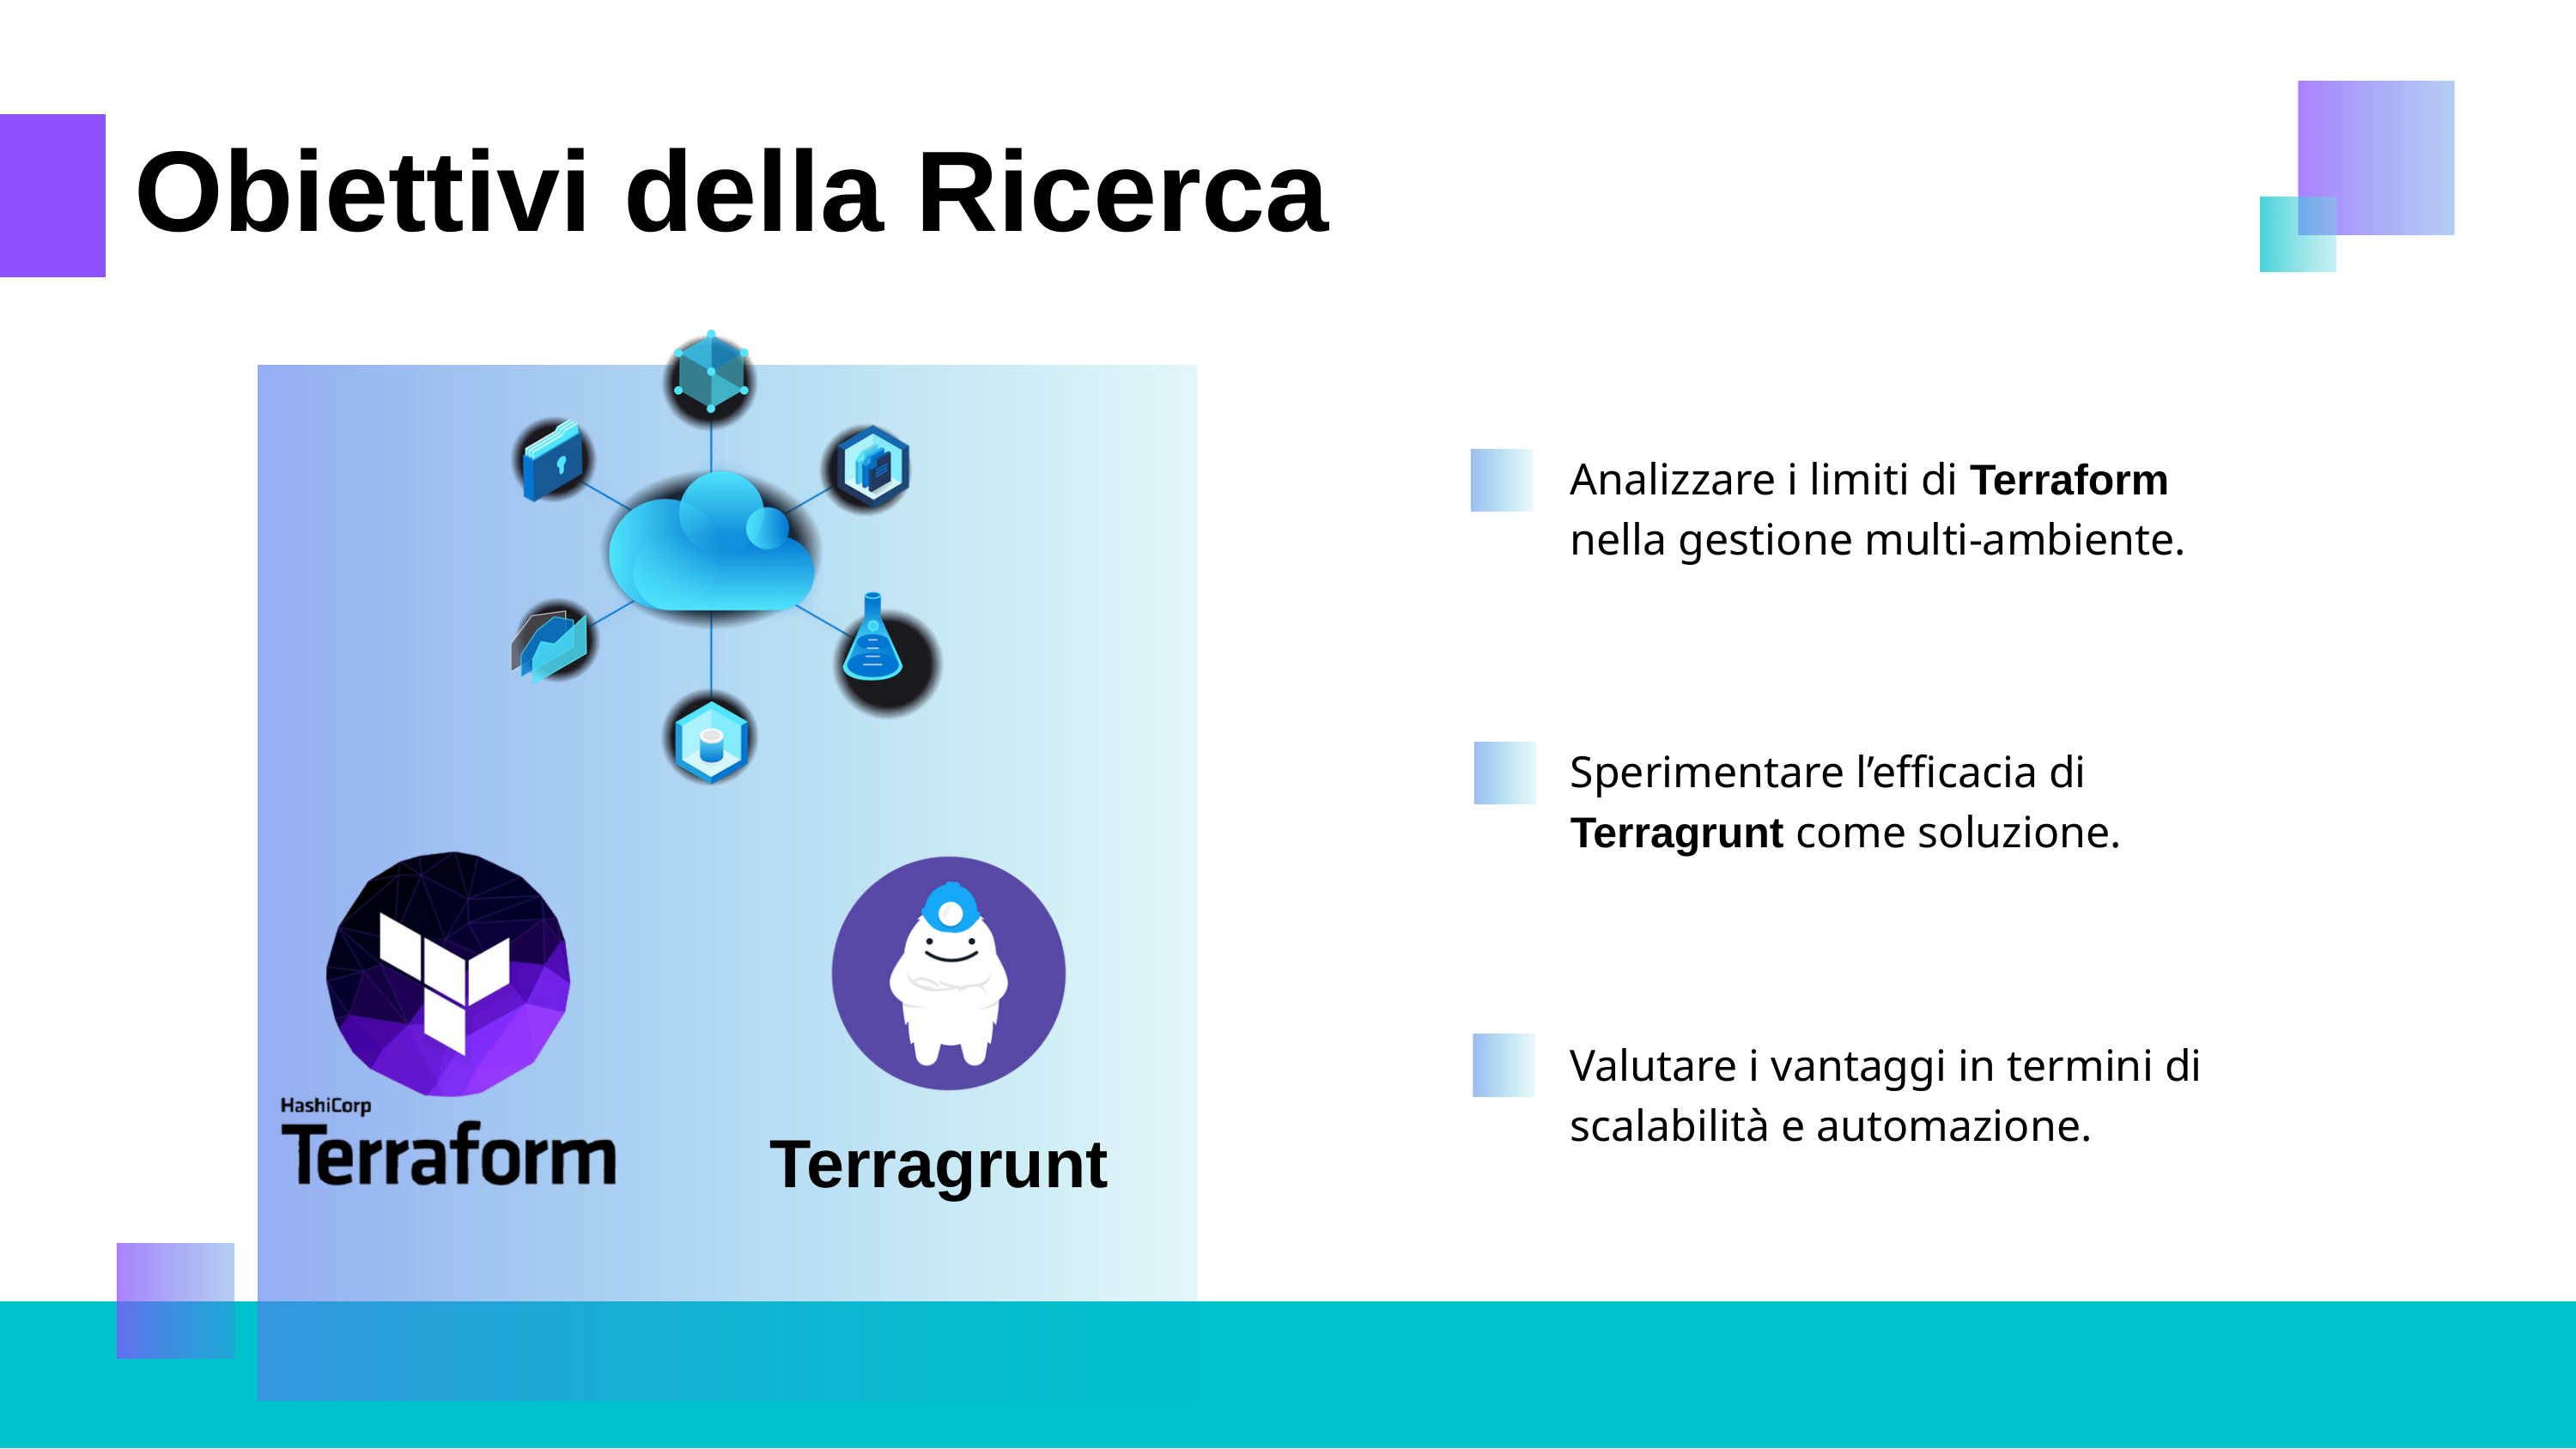

Obiettivi della Ricerca

Analizzare i limiti di Terraform nella gestione multi-ambiente.

Sperimentare l’efficacia di Terragrunt come soluzione.

Valutare i vantaggi in termini di scalabilità e automazione.

Terragrunt